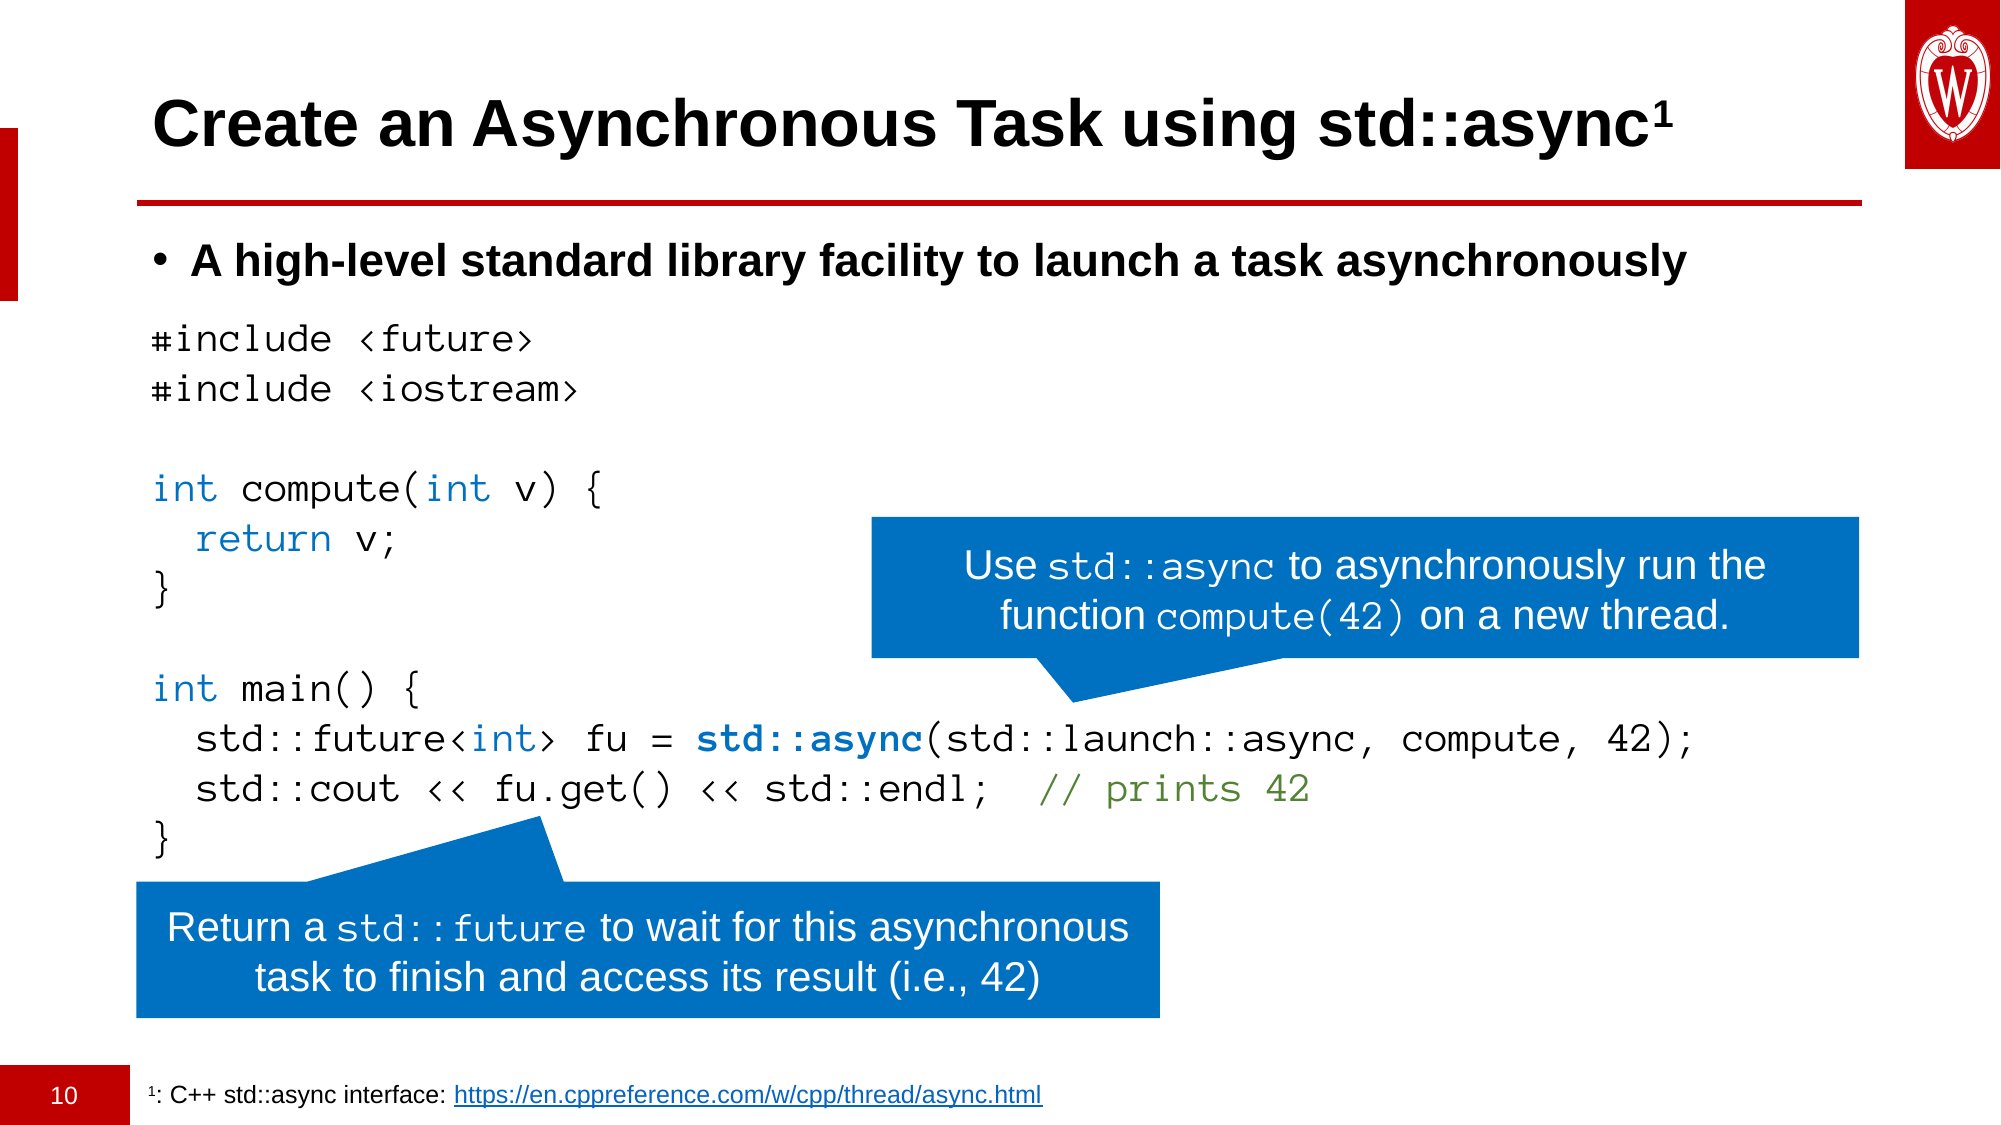

# Create an Asynchronous Task using std::async1
A high-level standard library facility to launch a task asynchronously
#include <future>
#include <iostream>

int compute(int v) {
  return v;
}

int main() {
  std::future<int> fu = std::async(std::launch::async, compute, 42);
  std::cout << fu.get() << std::endl;  // prints 42
}
Use std::async to asynchronously run the function compute(42) on a new thread.
Return a std::future to wait for this asynchronous task to finish and access its result (i.e., 42)
1: C++ std::async interface: https://en.cppreference.com/w/cpp/thread/async.html